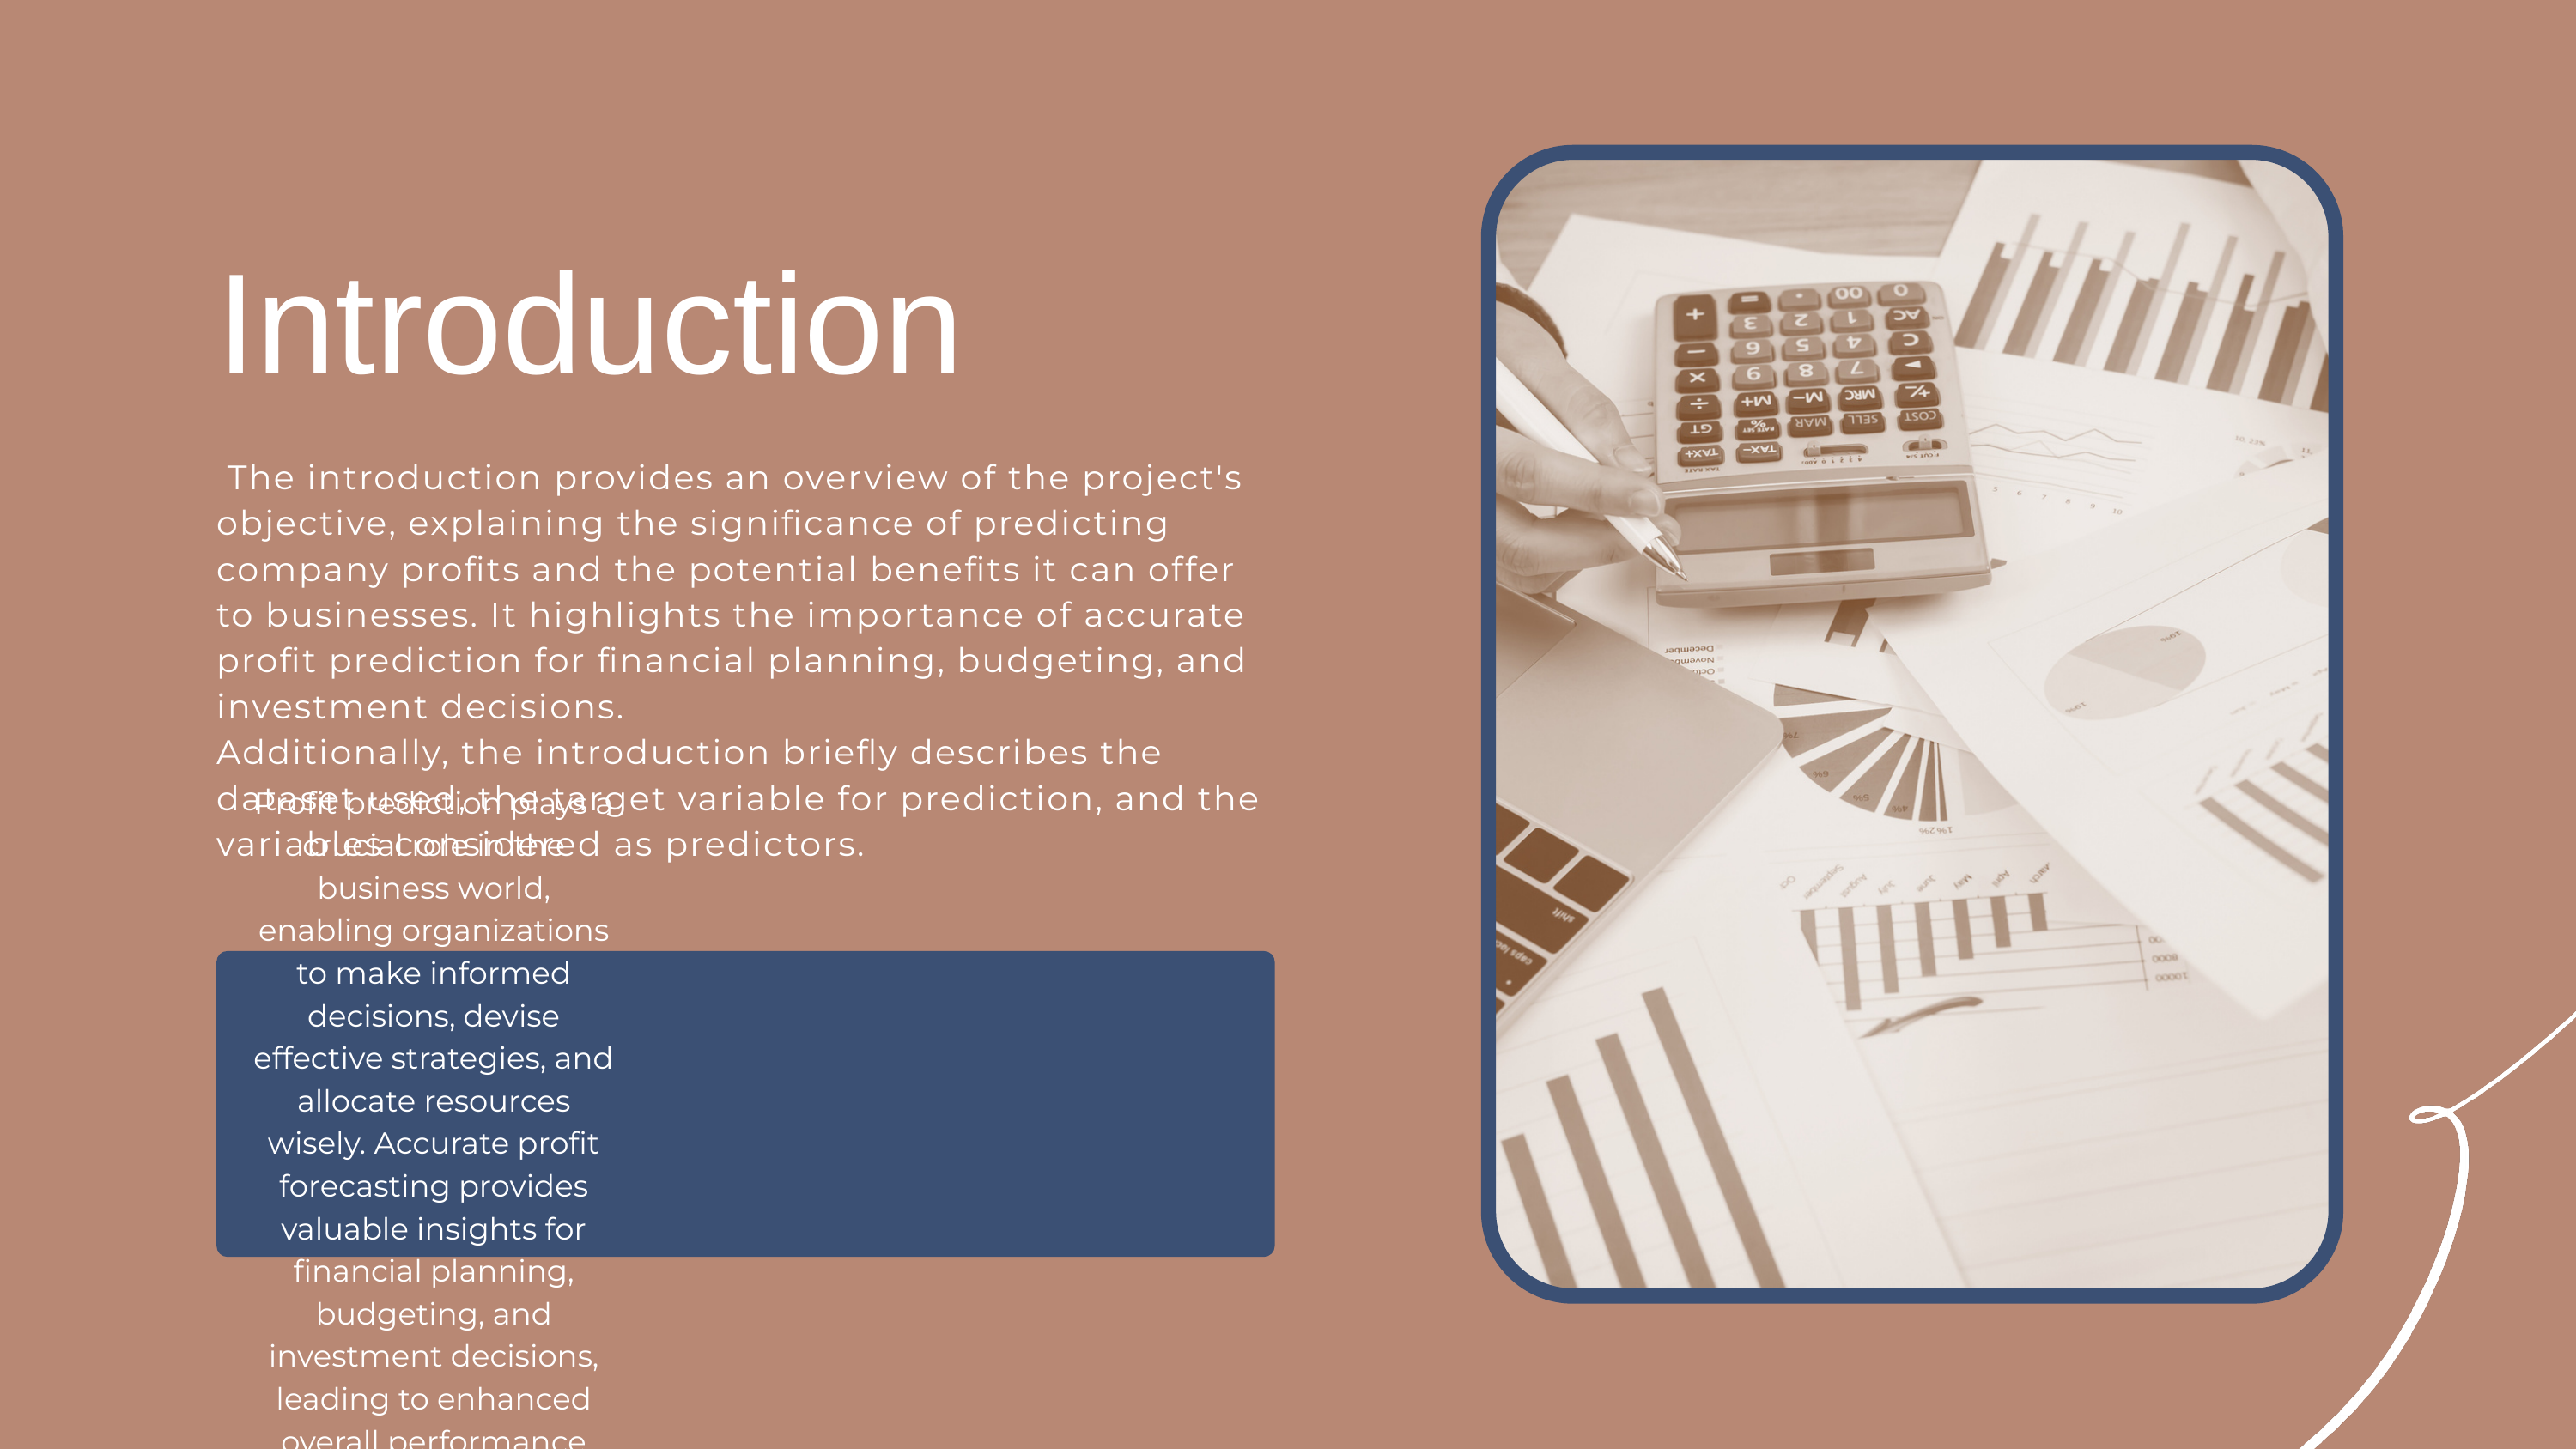

Introduction
 The introduction provides an overview of the project's objective, explaining the significance of predicting company profits and the potential benefits it can offer to businesses. It highlights the importance of accurate profit prediction for financial planning, budgeting, and investment decisions.
Additionally, the introduction briefly describes the dataset used, the target variable for prediction, and the variables considered as predictors.

Profit prediction plays a crucial role in the business world, enabling organizations to make informed decisions, devise effective strategies, and allocate resources wisely. Accurate profit forecasting provides valuable insights for financial planning, budgeting, and investment decisions, leading to enhanced overall performance and sustainable growth.